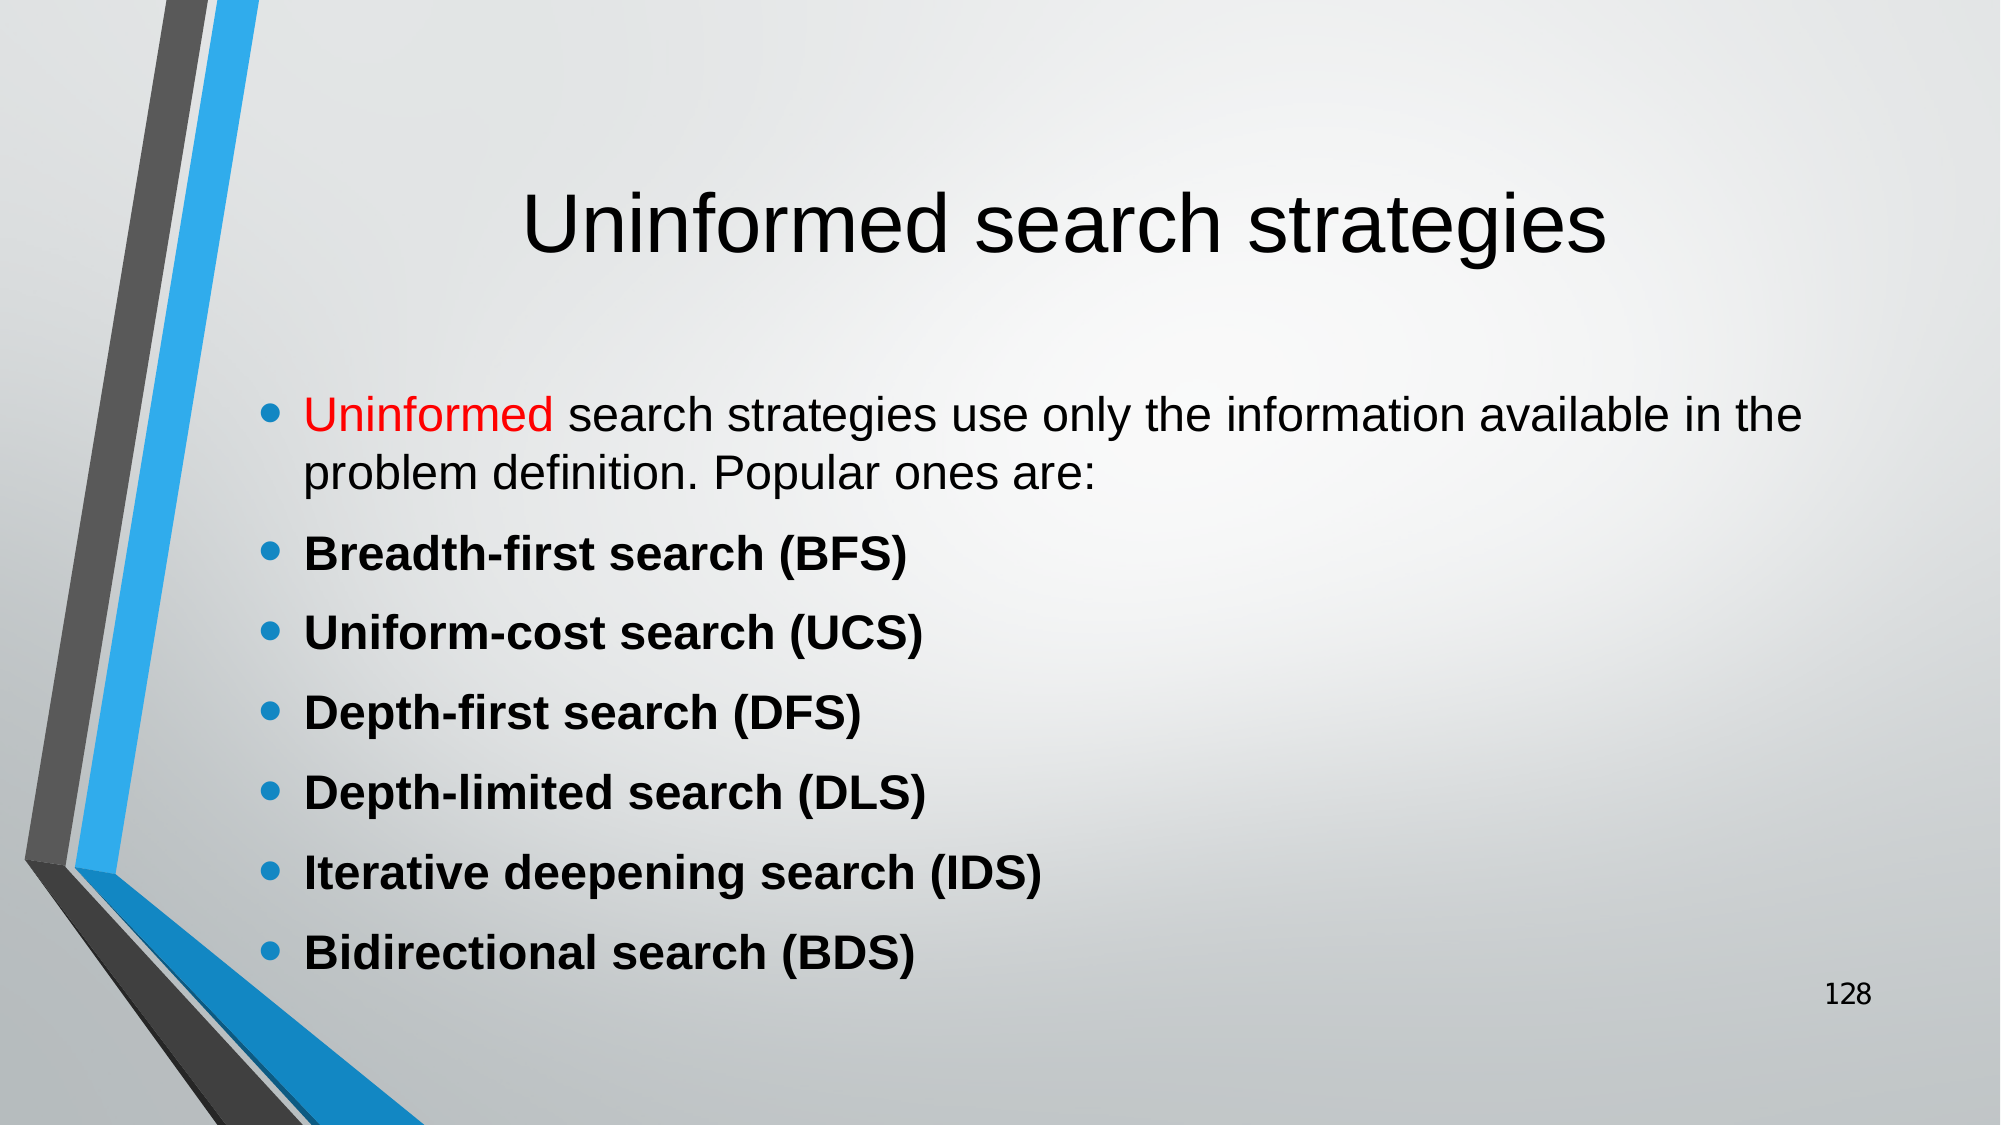

# Uninformed search strategies
Uninformed search strategies use only the information available in the problem definition. Popular ones are:
Breadth-first search (BFS)
Uniform-cost search (UCS)
Depth-first search (DFS)
Depth-limited search (DLS)
Iterative deepening search (IDS)
Bidirectional search (BDS)
128